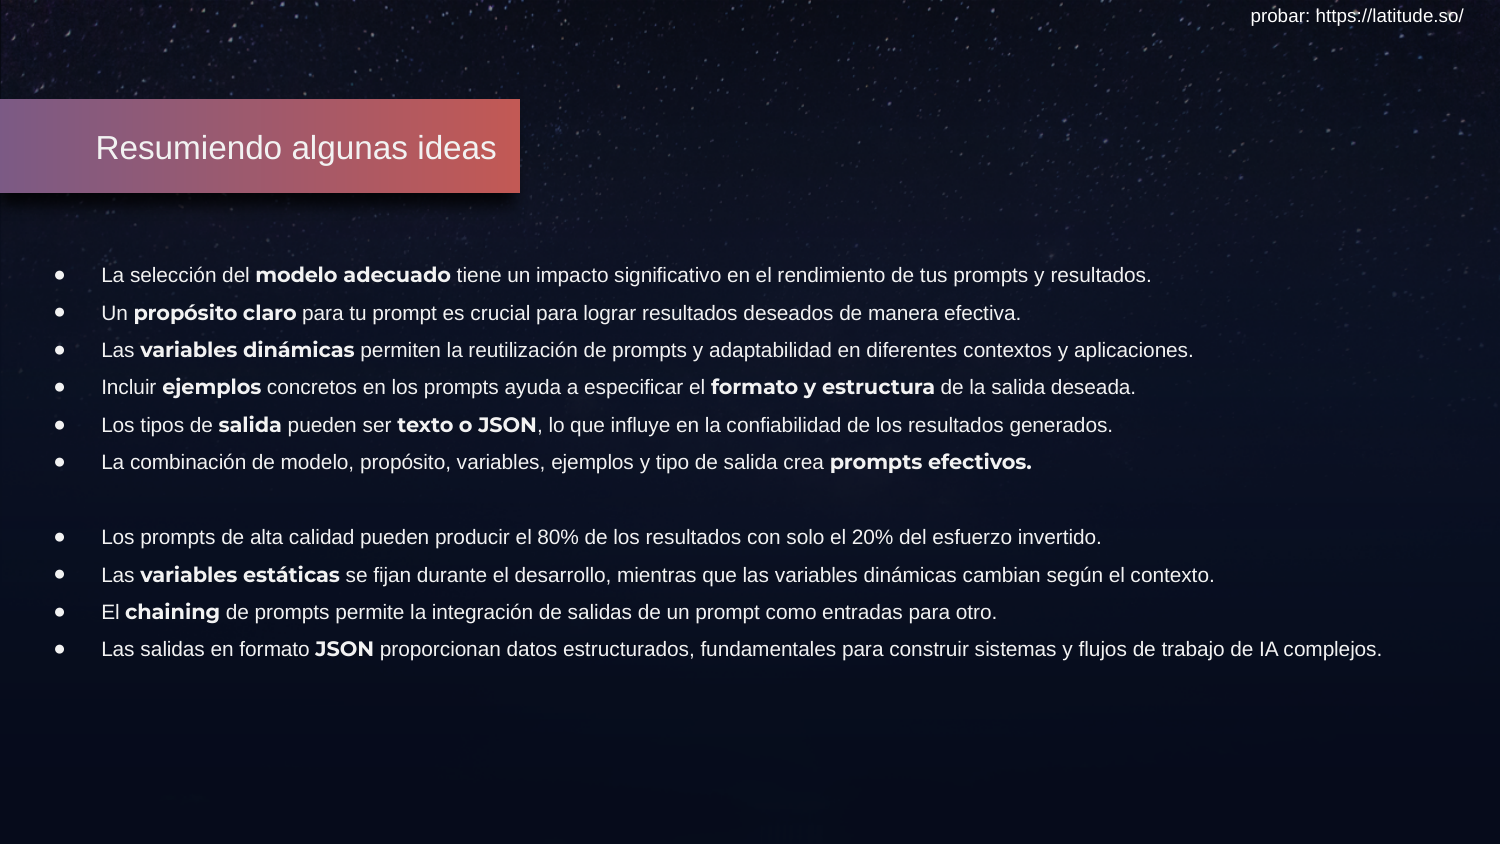

probar: https://latitude.so/

Resumiendo algunas ideas
La selección del modelo adecuado tiene un impacto significativo en el rendimiento de tus prompts y resultados.
Un propósito claro para tu prompt es crucial para lograr resultados deseados de manera efectiva.
Las variables dinámicas permiten la reutilización de prompts y adaptabilidad en diferentes contextos y aplicaciones.
Incluir ejemplos concretos en los prompts ayuda a especificar el formato y estructura de la salida deseada.
Los tipos de salida pueden ser texto o JSON, lo que influye en la confiabilidad de los resultados generados.
La combinación de modelo, propósito, variables, ejemplos y tipo de salida crea prompts efectivos.

Los prompts de alta calidad pueden producir el 80% de los resultados con solo el 20% del esfuerzo invertido.
Las variables estáticas se fijan durante el desarrollo, mientras que las variables dinámicas cambian según el contexto.
El chaining de prompts permite la integración de salidas de un prompt como entradas para otro.
Las salidas en formato JSON proporcionan datos estructurados, fundamentales para construir sistemas y flujos de trabajo de IA complejos.